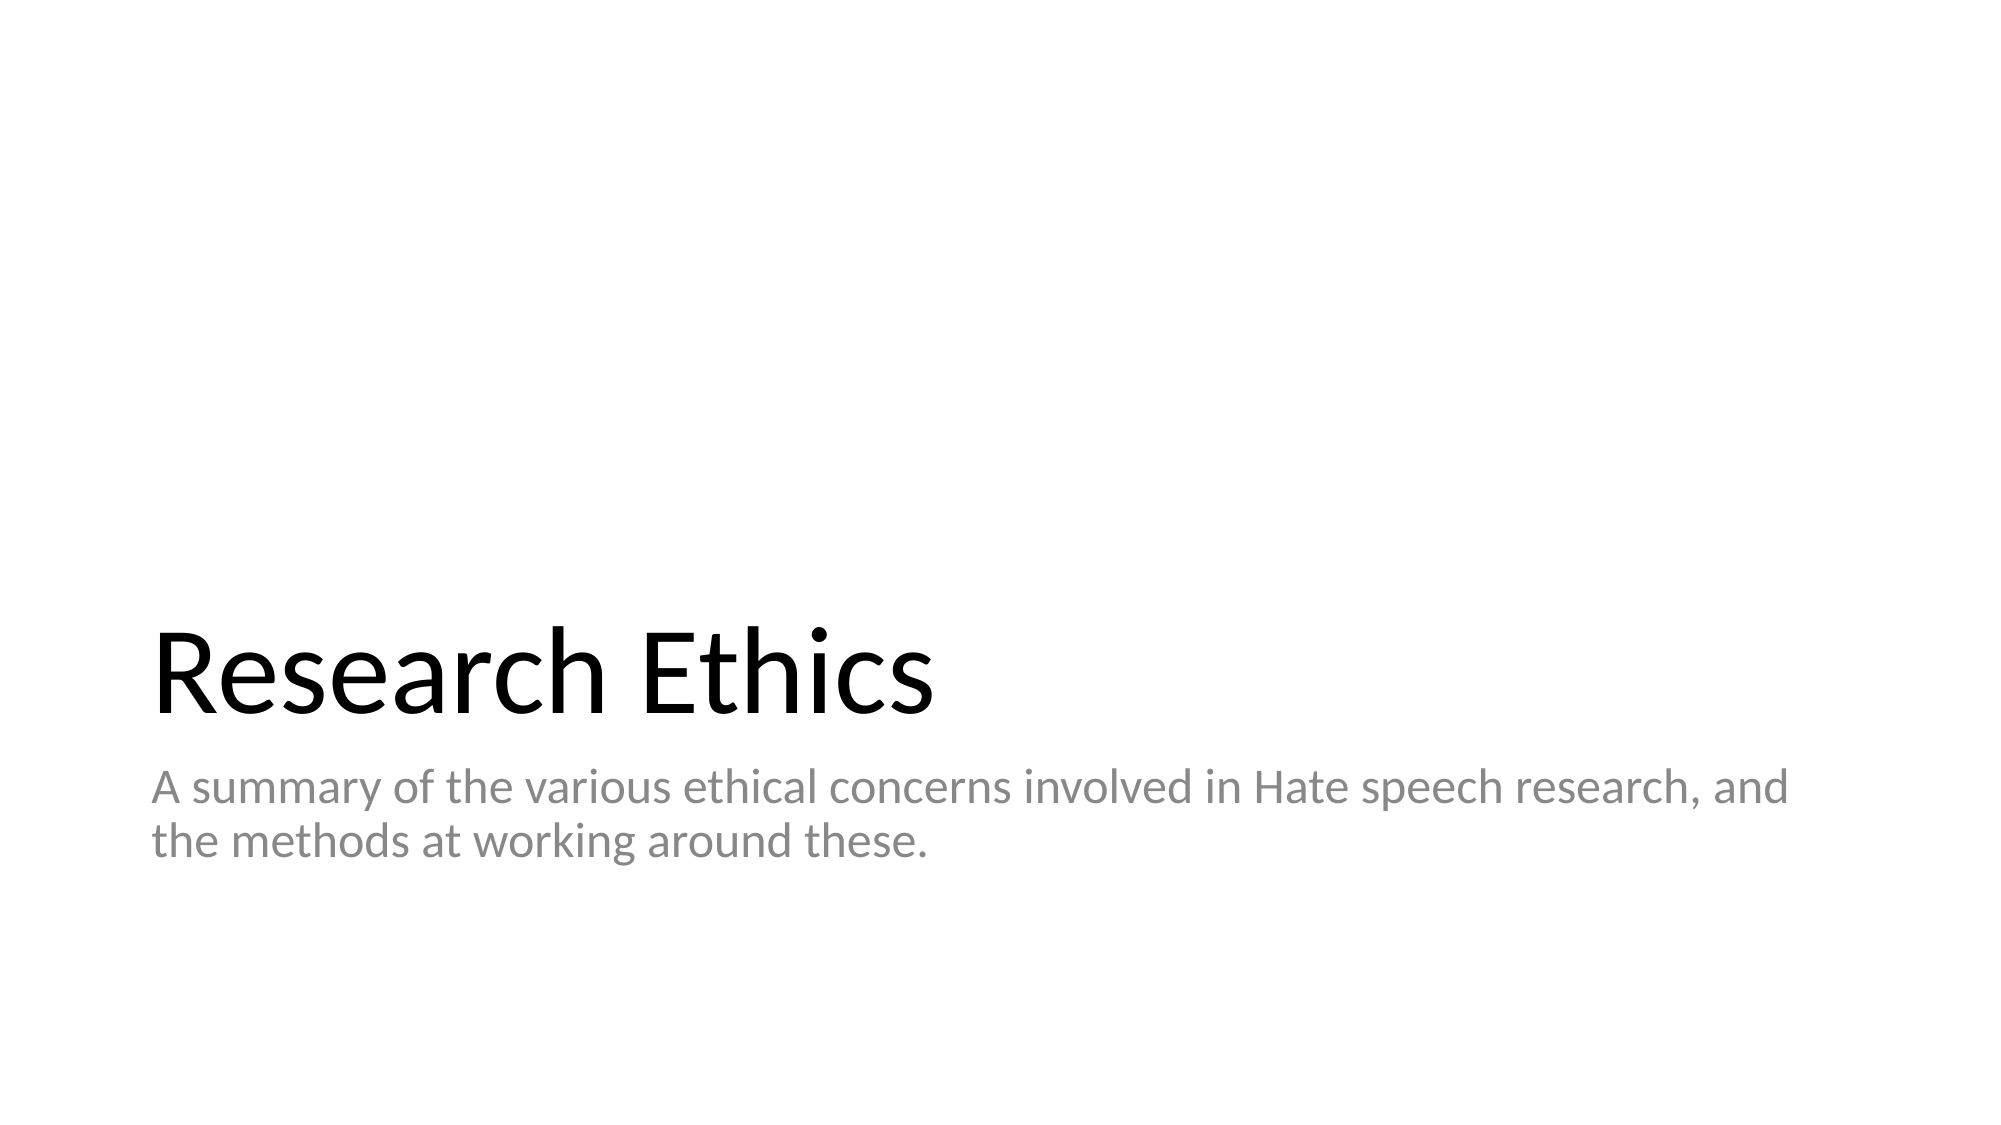

# Research Ethics
A summary of the various ethical concerns involved in Hate speech research, and the methods at working around these.